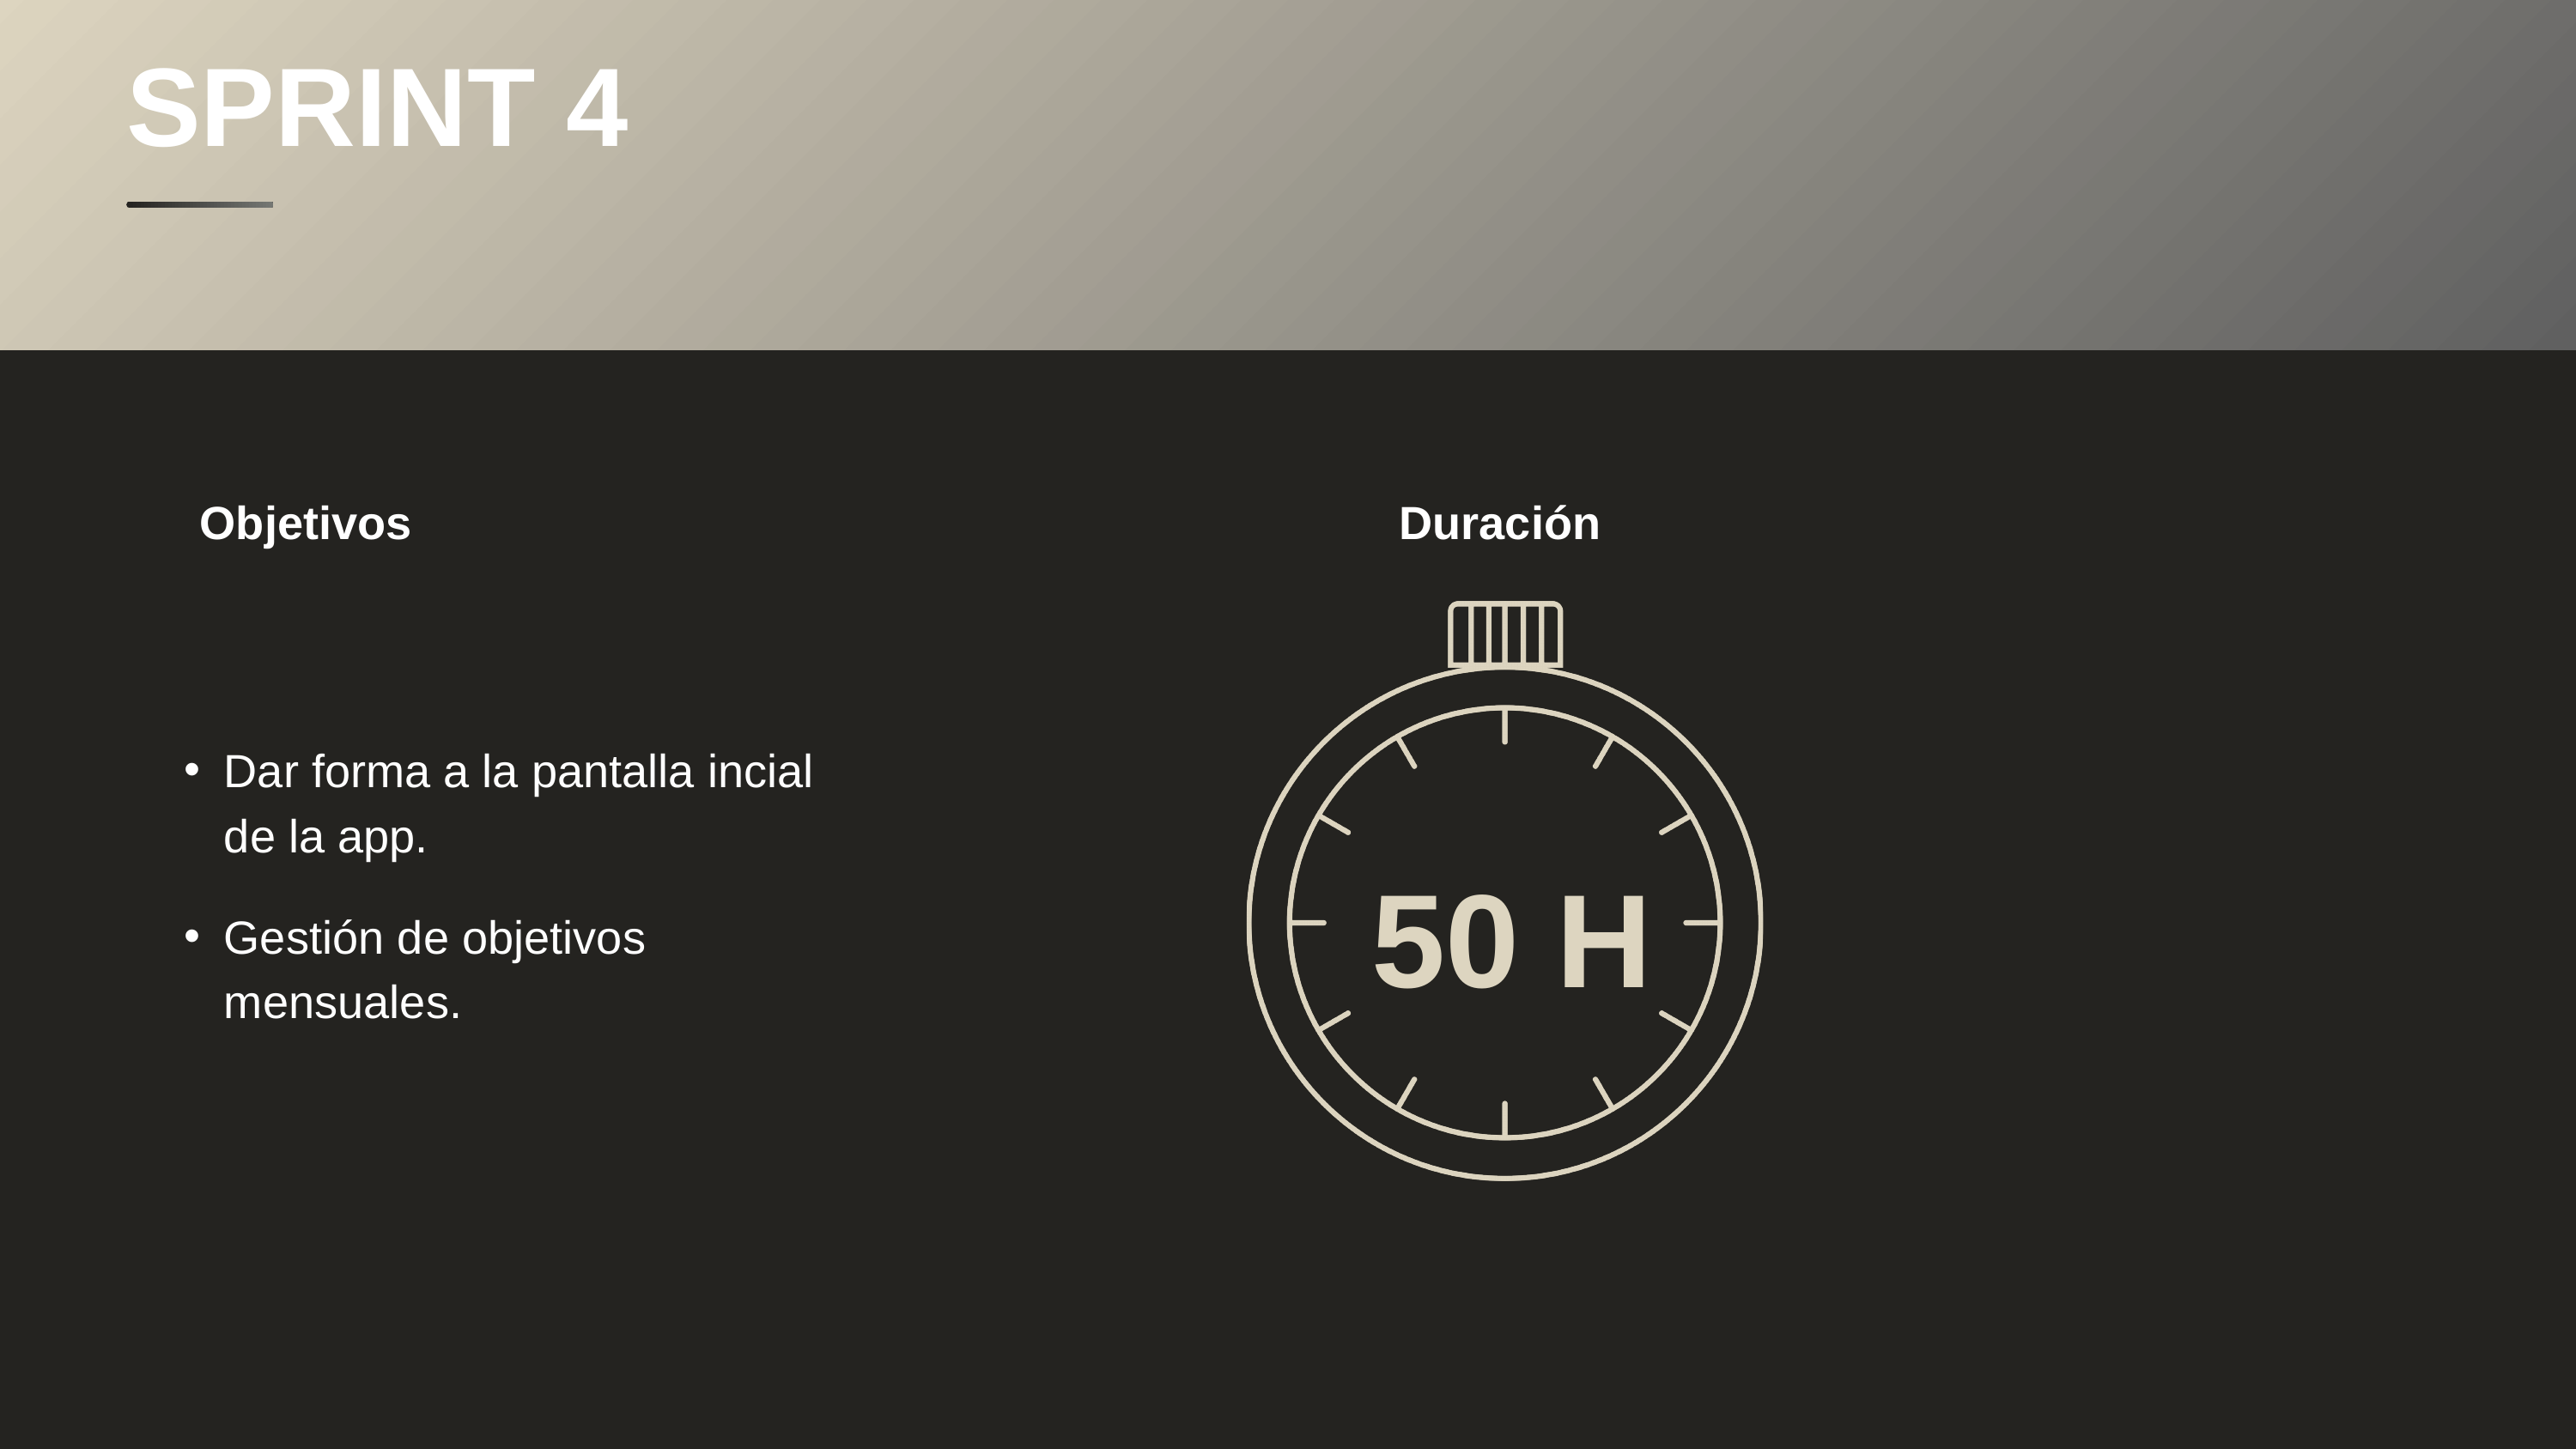

SPRINT 4

Objetivos
Duración

Dar forma a la pantalla incial de la app.
50 H
Gestión de objetivos mensuales.